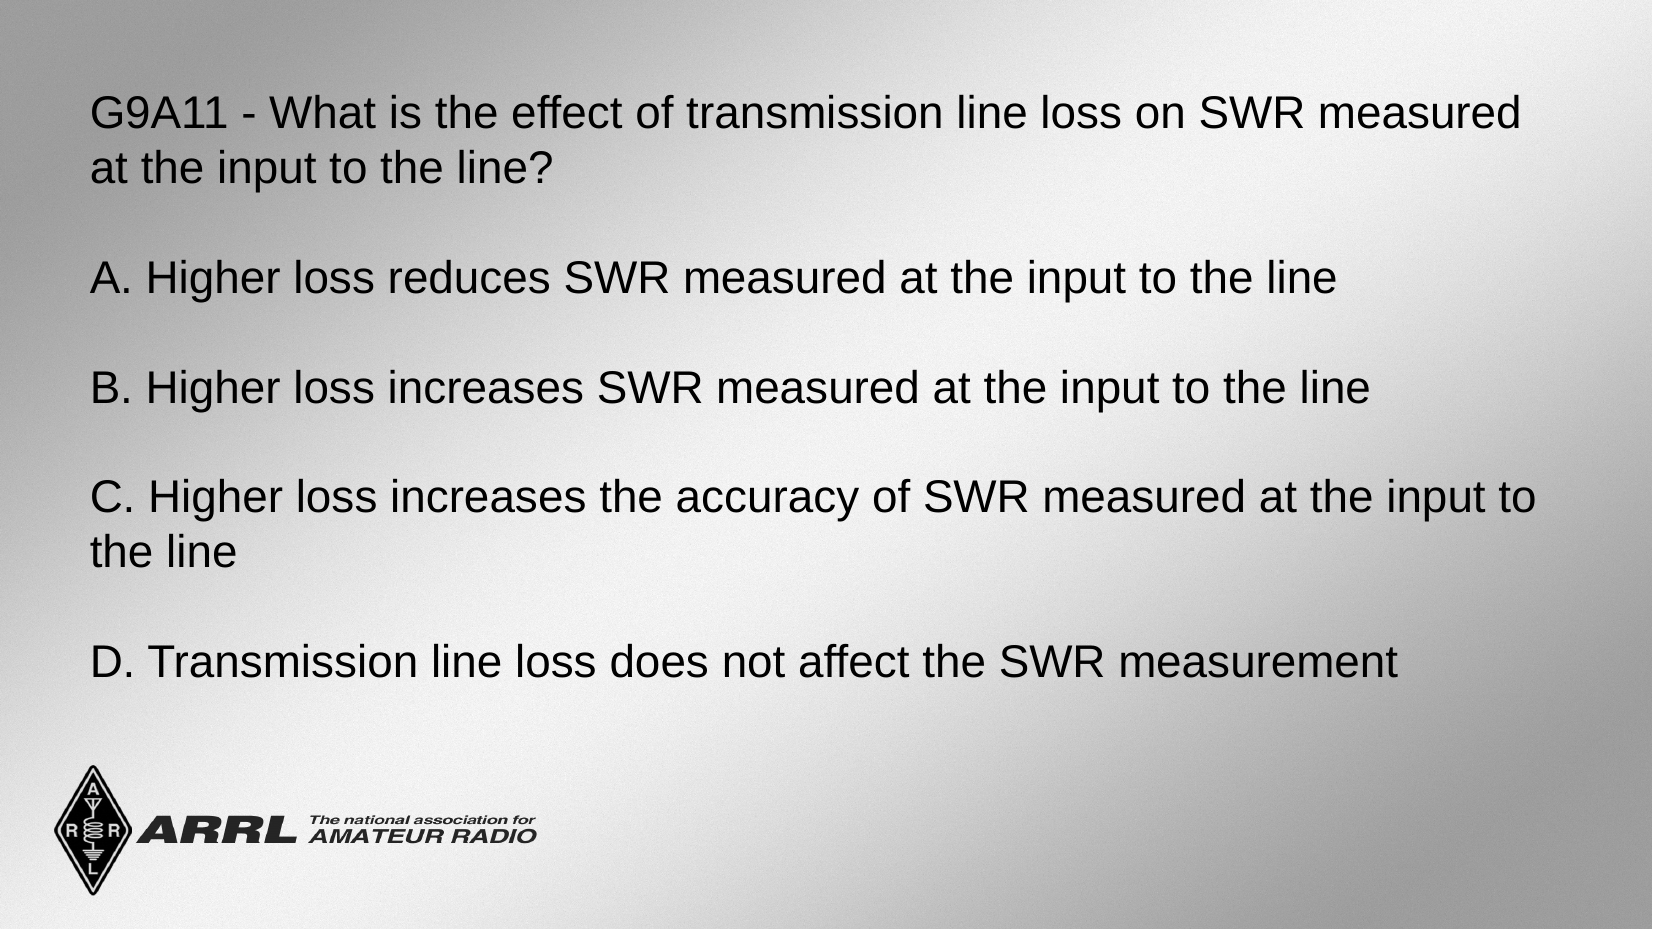

G9A11 - What is the effect of transmission line loss on SWR measured at the input to the line?

A. Higher loss reduces SWR measured at the input to the line

B. Higher loss increases SWR measured at the input to the line

C. Higher loss increases the accuracy of SWR measured at the input to the line

D. Transmission line loss does not affect the SWR measurement